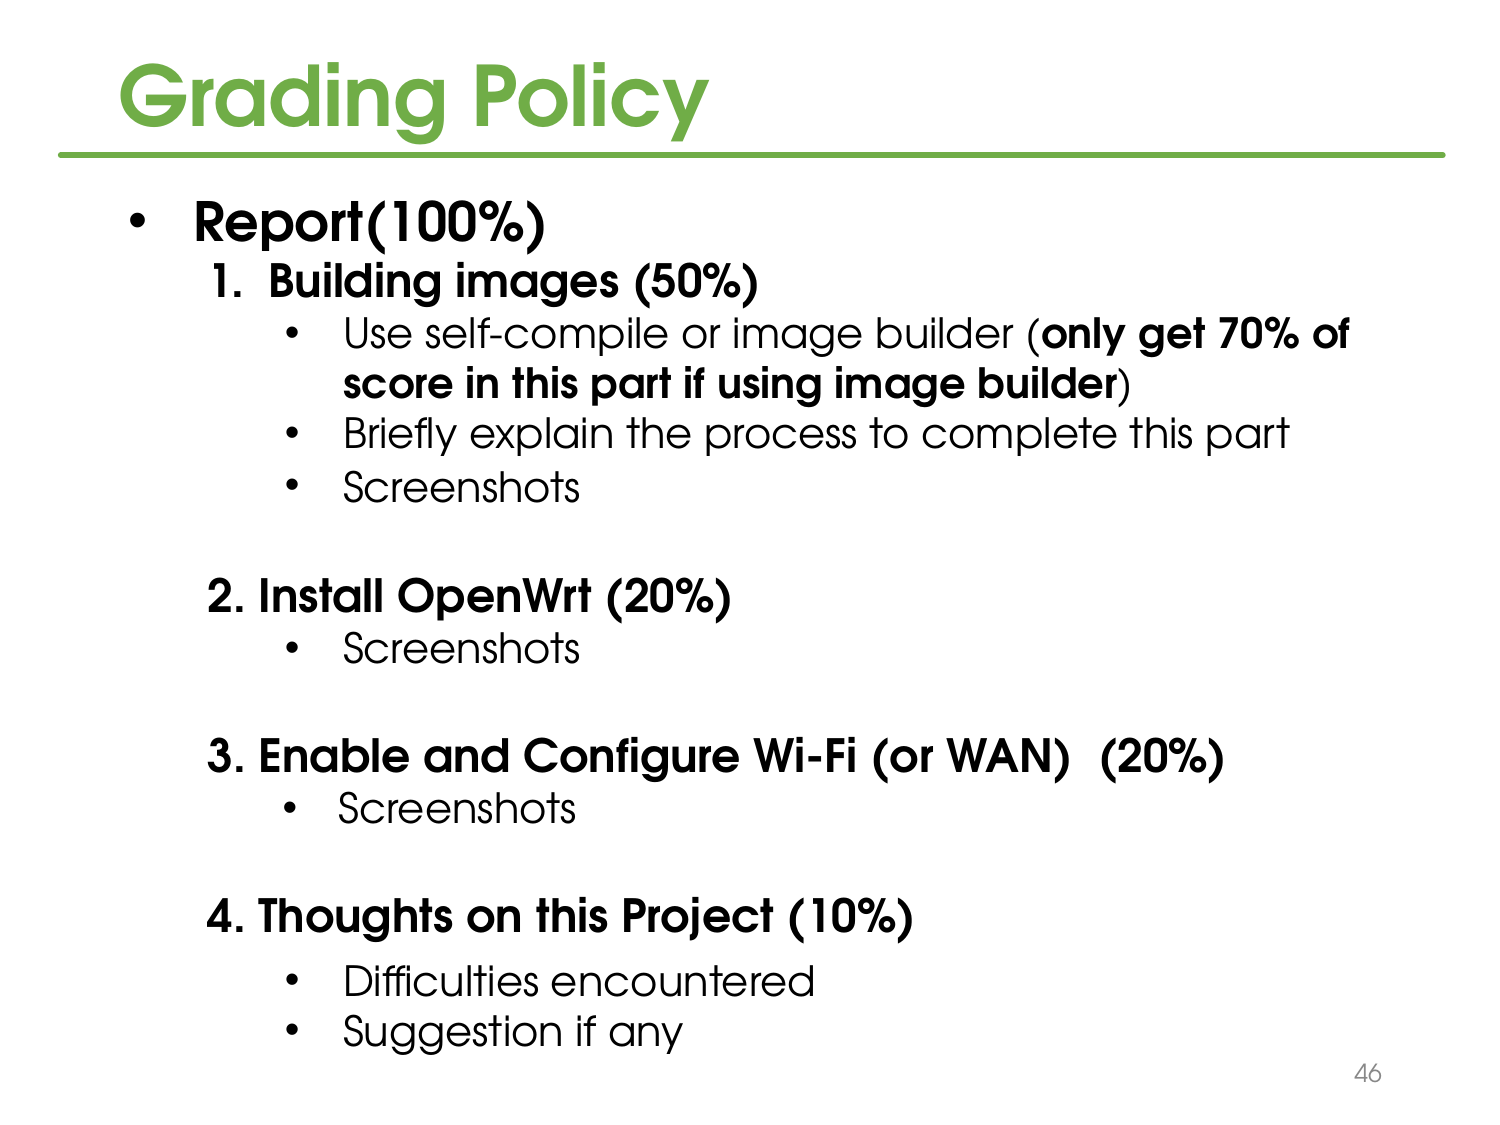

# Grading Policy
Report(100%)
Building images (50%)
Use self-compile or image builder (only get 70% of score in this part if using image builder)
Briefly explain the process to complete this part
Screenshots

2. Install OpenWrt (20%)
Screenshots

3. Enable and Configure Wi-Fi (or WAN)  (20%)
Screenshots

4. Thoughts on this Project (10%)
Difficulties encountered
Suggestion if any

46